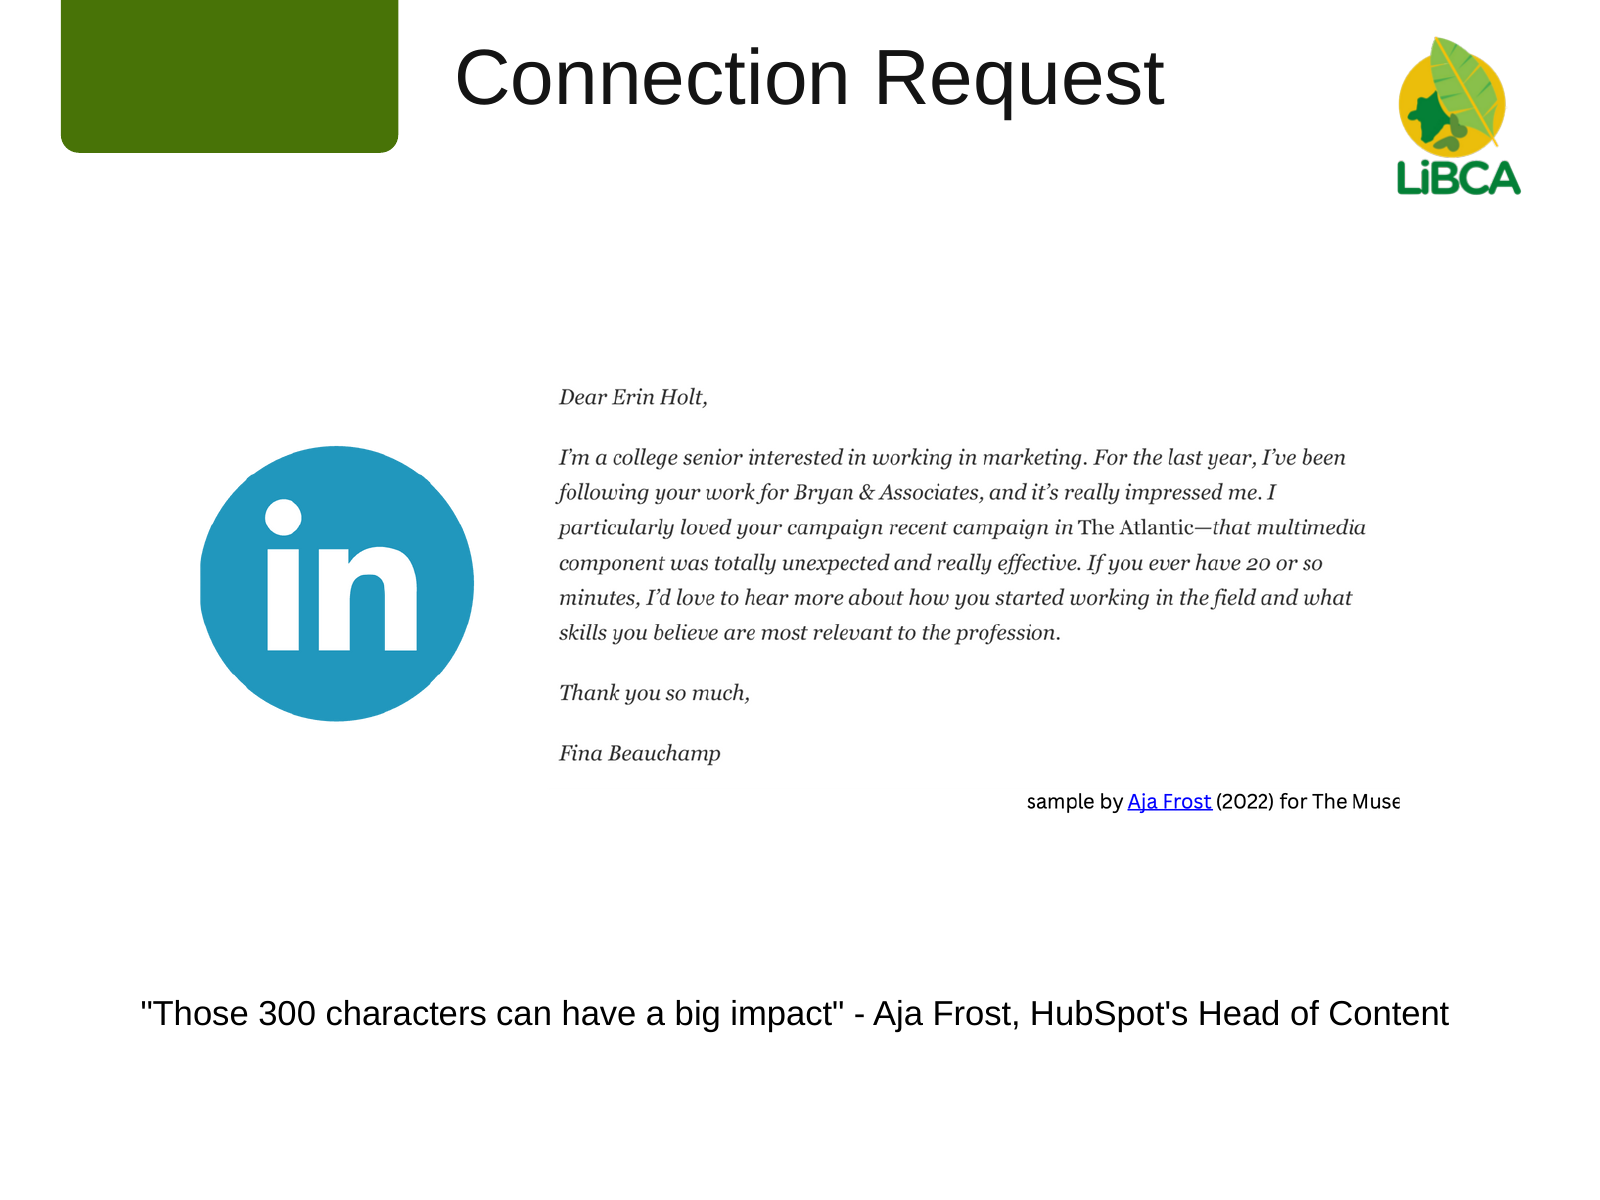

Connection Request

"Those 300 characters can have a big impact" - Aja Frost, HubSpot's Head of Content